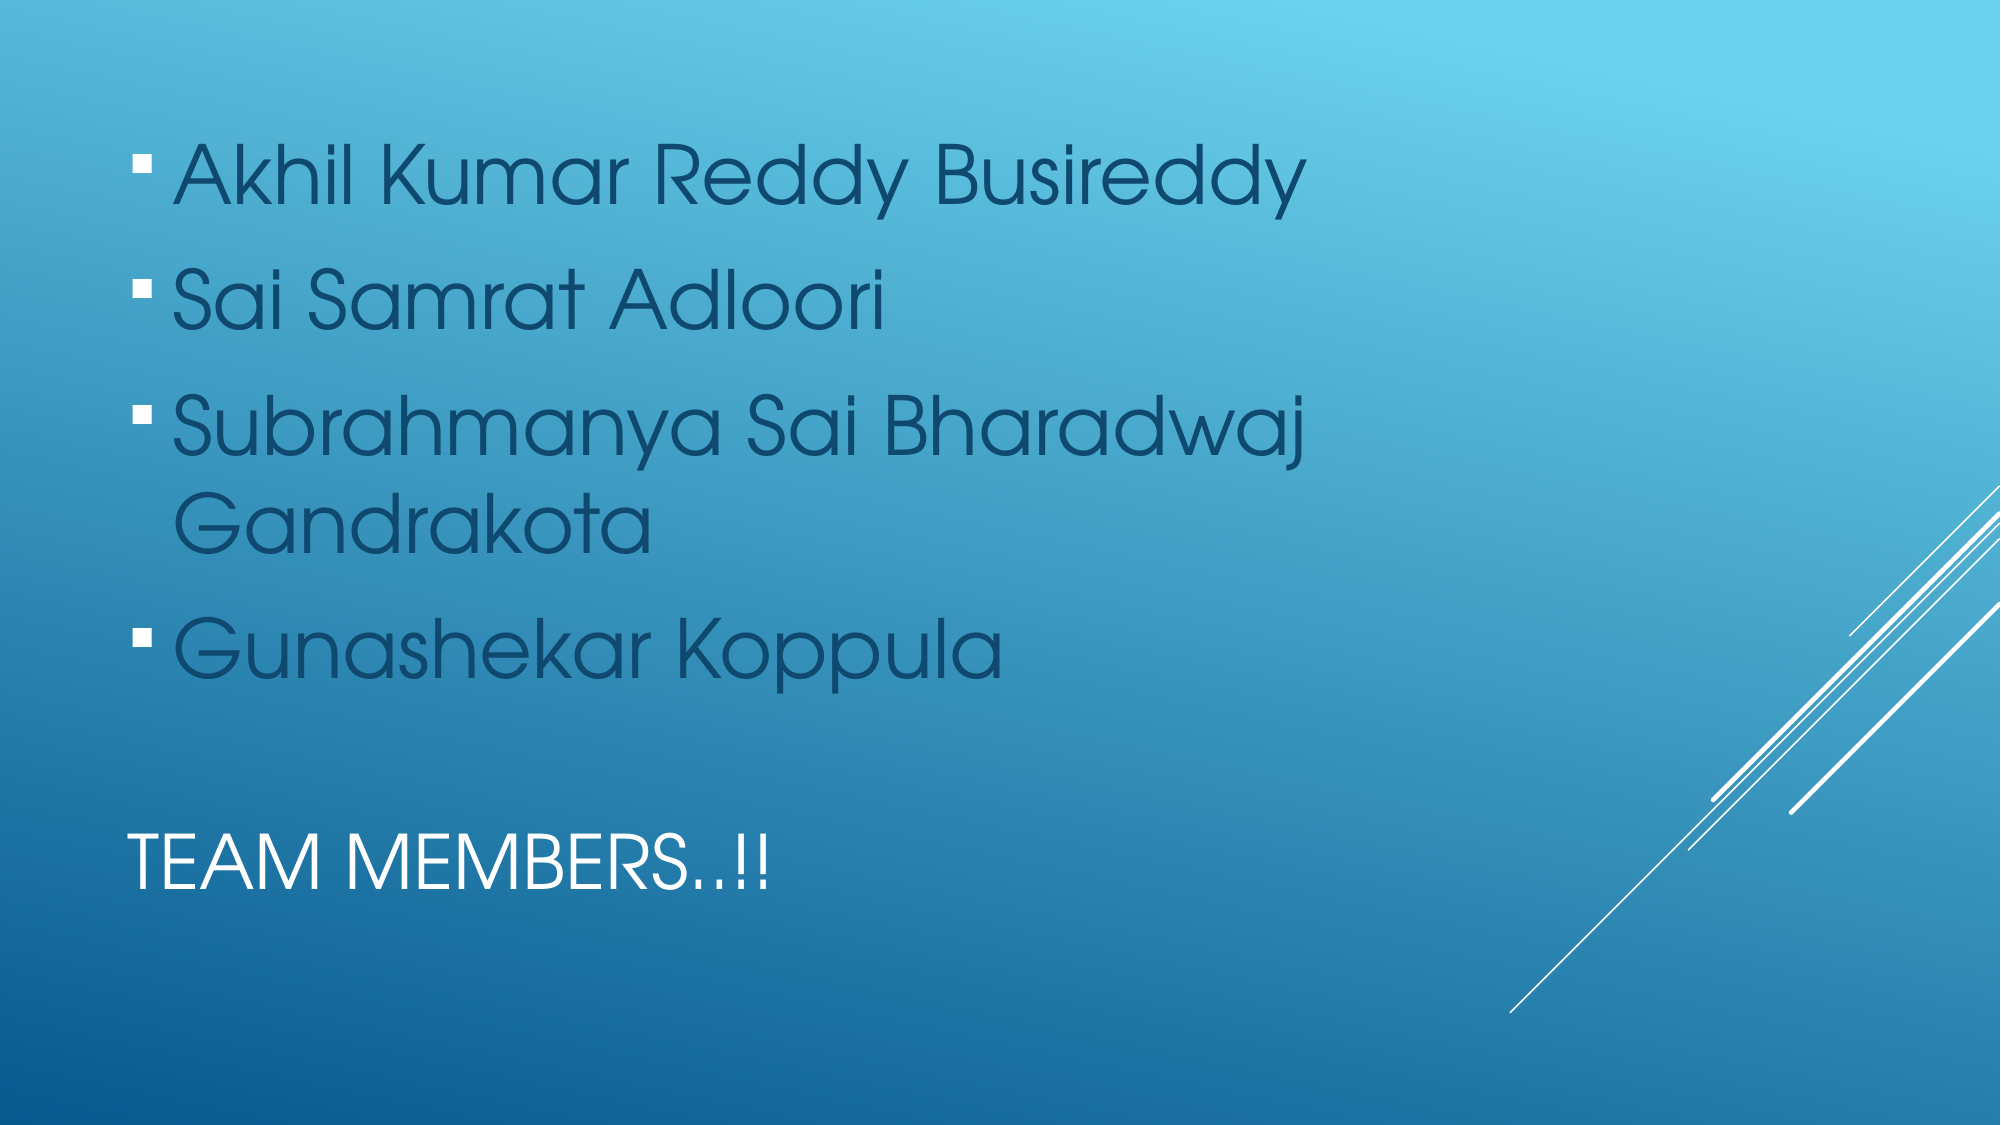

Akhil Kumar Reddy Busireddy
Sai Samrat Adloori
Subrahmanya Sai Bharadwaj Gandrakota
Gunashekar Koppula
# Team Members..!!